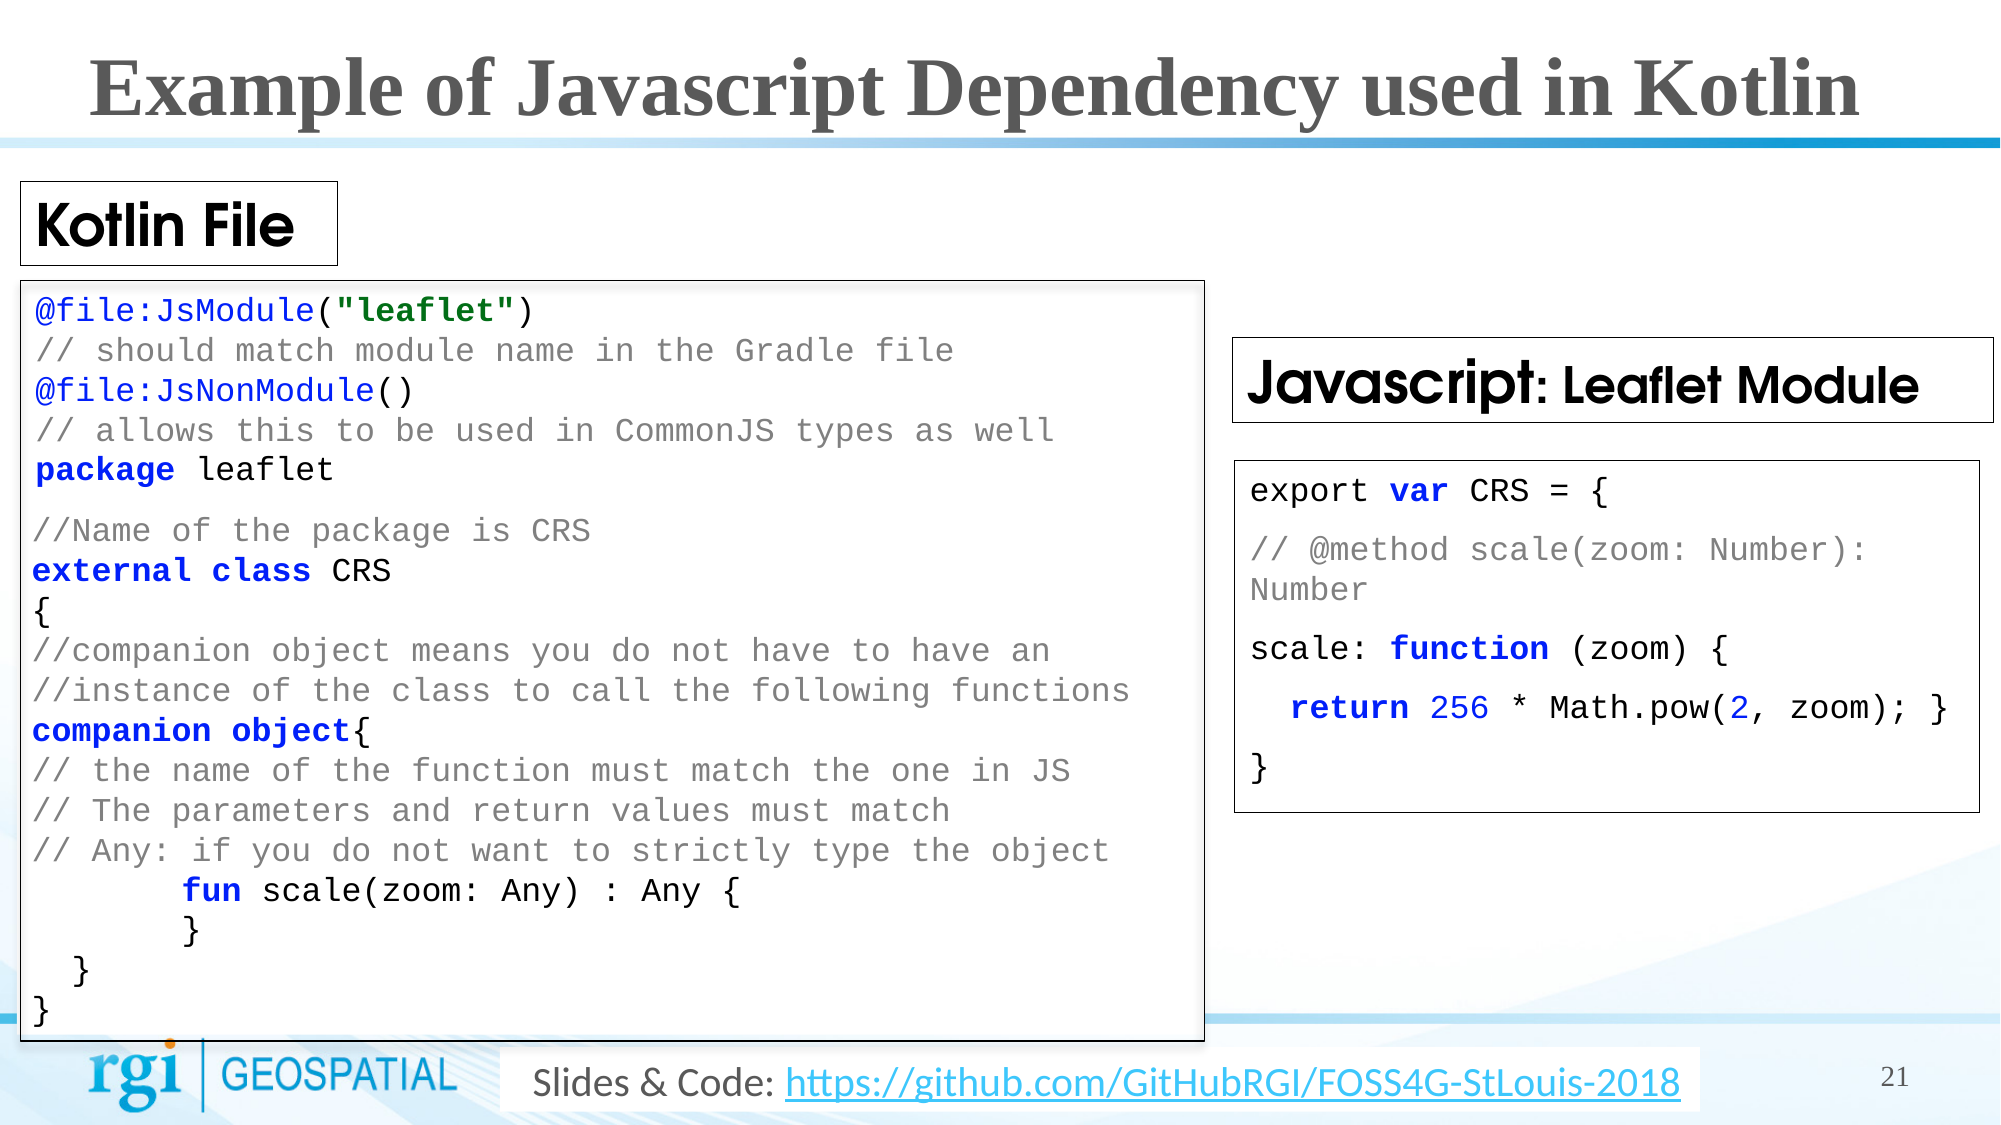

Example of Javascript Dependency used in Kotlin
Kotlin File
@file:JsModule("leaflet")
// should match module name in the Gradle file
@file:JsNonModule()
// allows this to be used in CommonJS types as well
package leaflet

Javascript: Leaflet Module
export var CRS = {
// @method scale(zoom: Number): Number
scale: function (zoom) {
  return 256 * Math.pow(2, zoom); }
}
//Name of the package is CRS
external class CRS
{
//companion object means you do not have to have an
//instance of the class to call the following functions companion object{
// the name of the function must match the one in JS
// The parameters and return values must match
// Any: if you do not want to strictly type the object 	fun scale(zoom: Any) : Any {
	}
  }
}
Slides & Code: https://github.com/GitHubRGI/FOSS4G-StLouis-2018